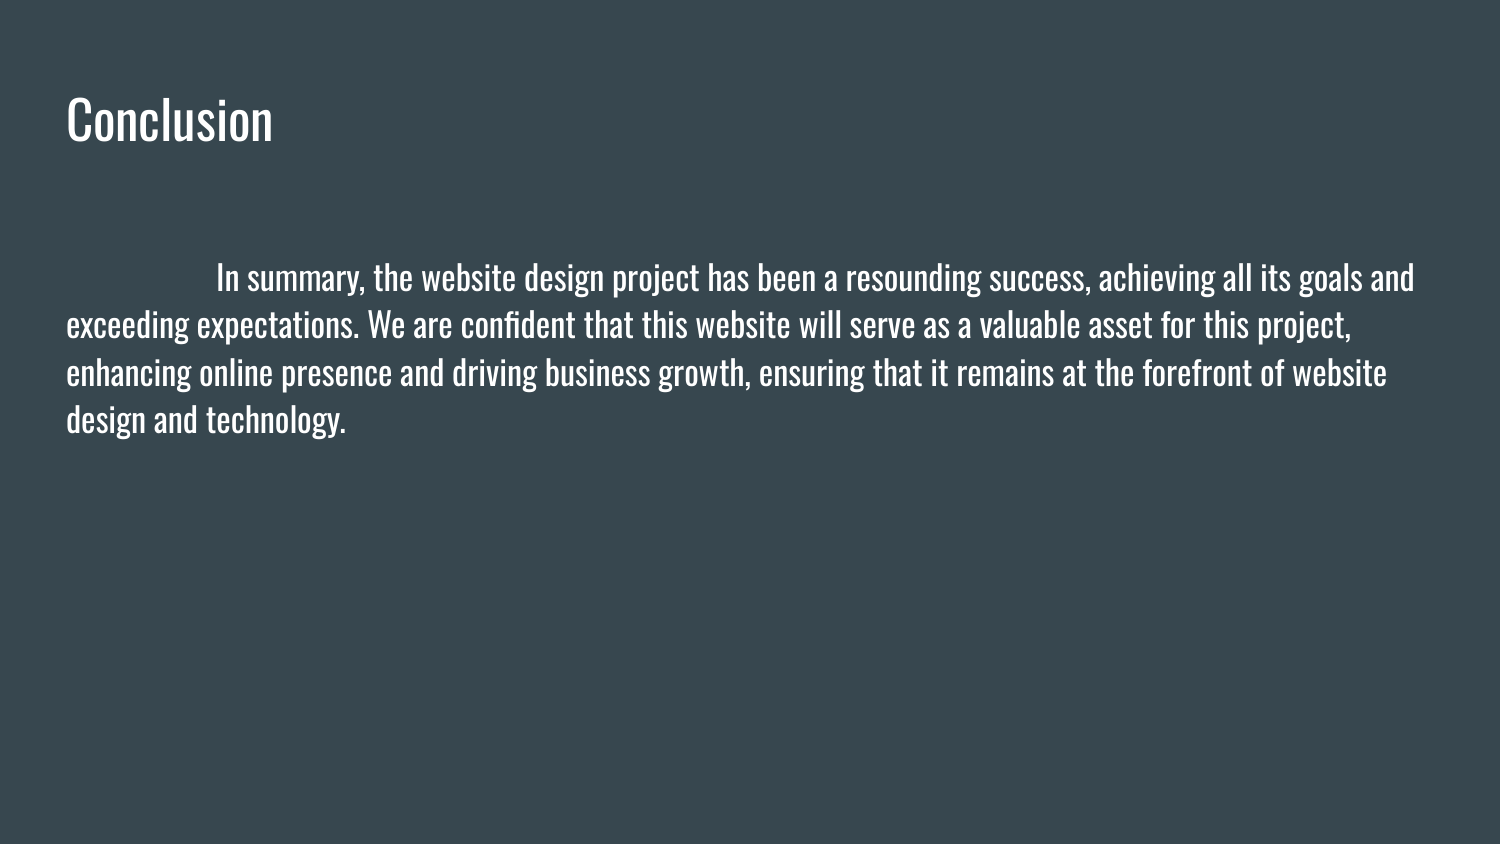

# Conclusion
	In summary, the website design project has been a resounding success, achieving all its goals and exceeding expectations. We are confident that this website will serve as a valuable asset for this project, enhancing online presence and driving business growth, ensuring that it remains at the forefront of website design and technology.